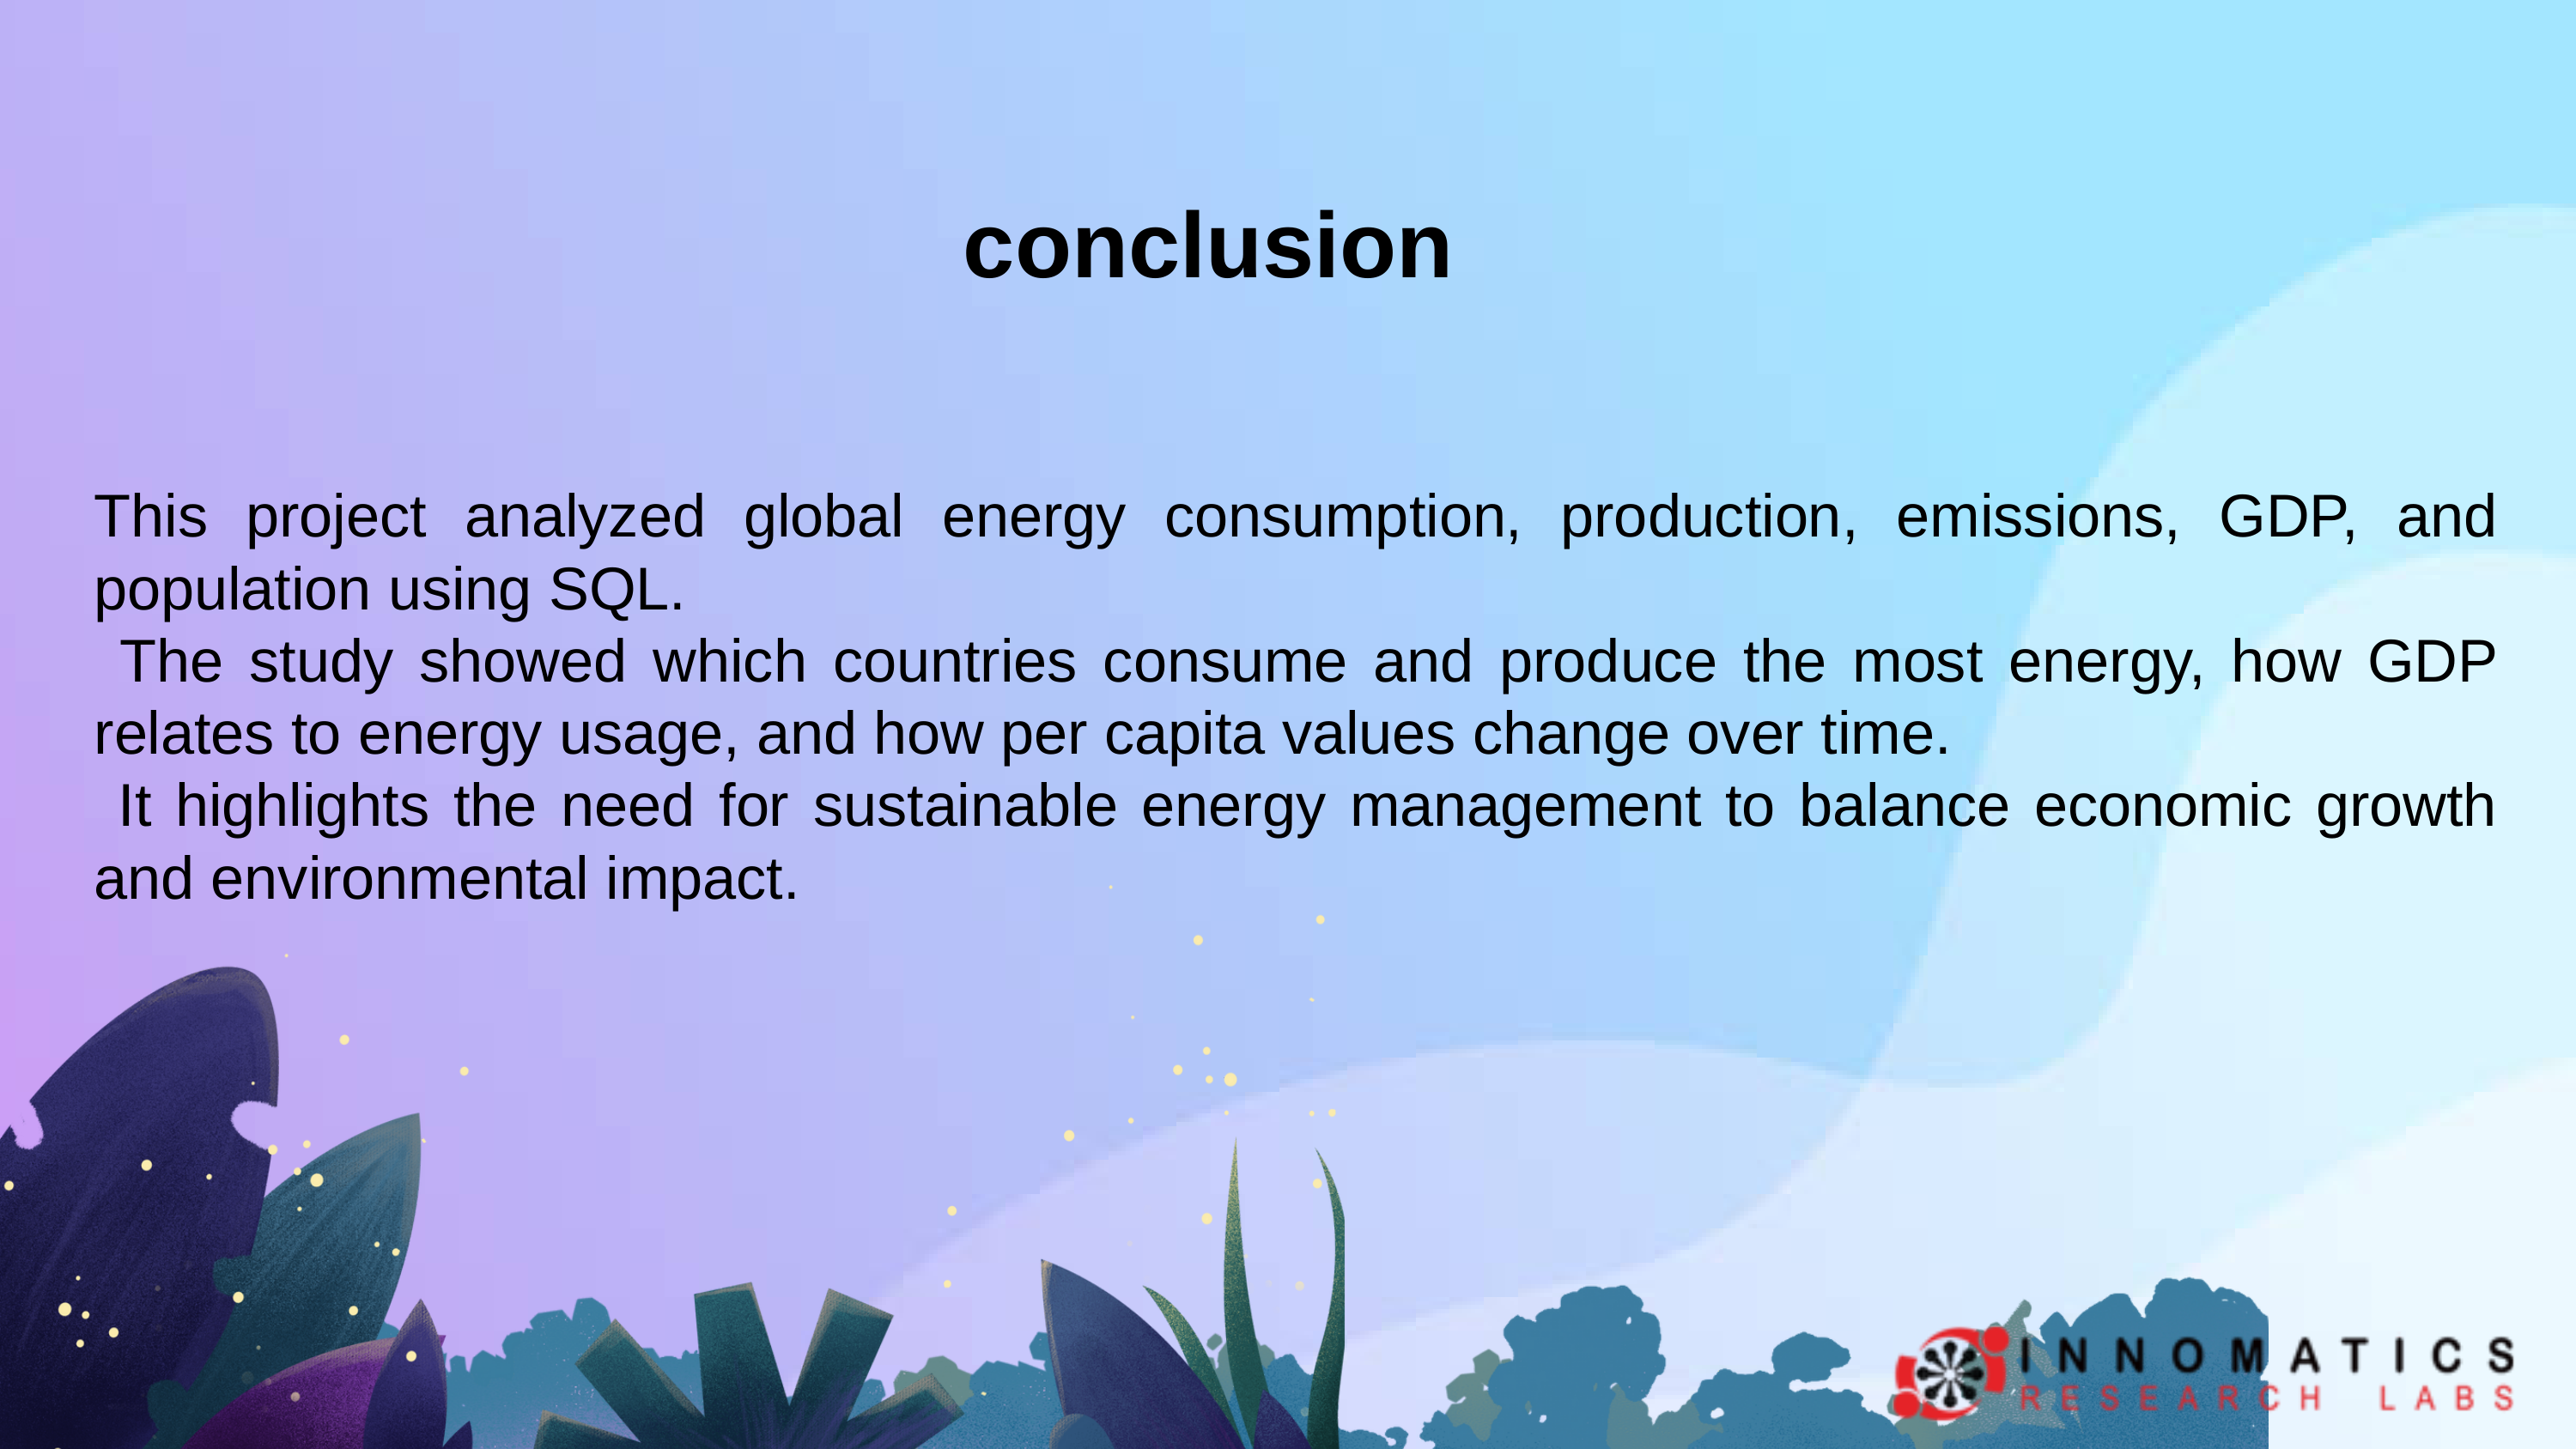

conclusion

This project analyzed global energy consumption, production, emissions, GDP, and population using SQL.
 The study showed which countries consume and produce the most energy, how GDP relates to energy usage, and how per capita values change over time.
 It highlights the need for sustainable energy management to balance economic growth and environmental impact.